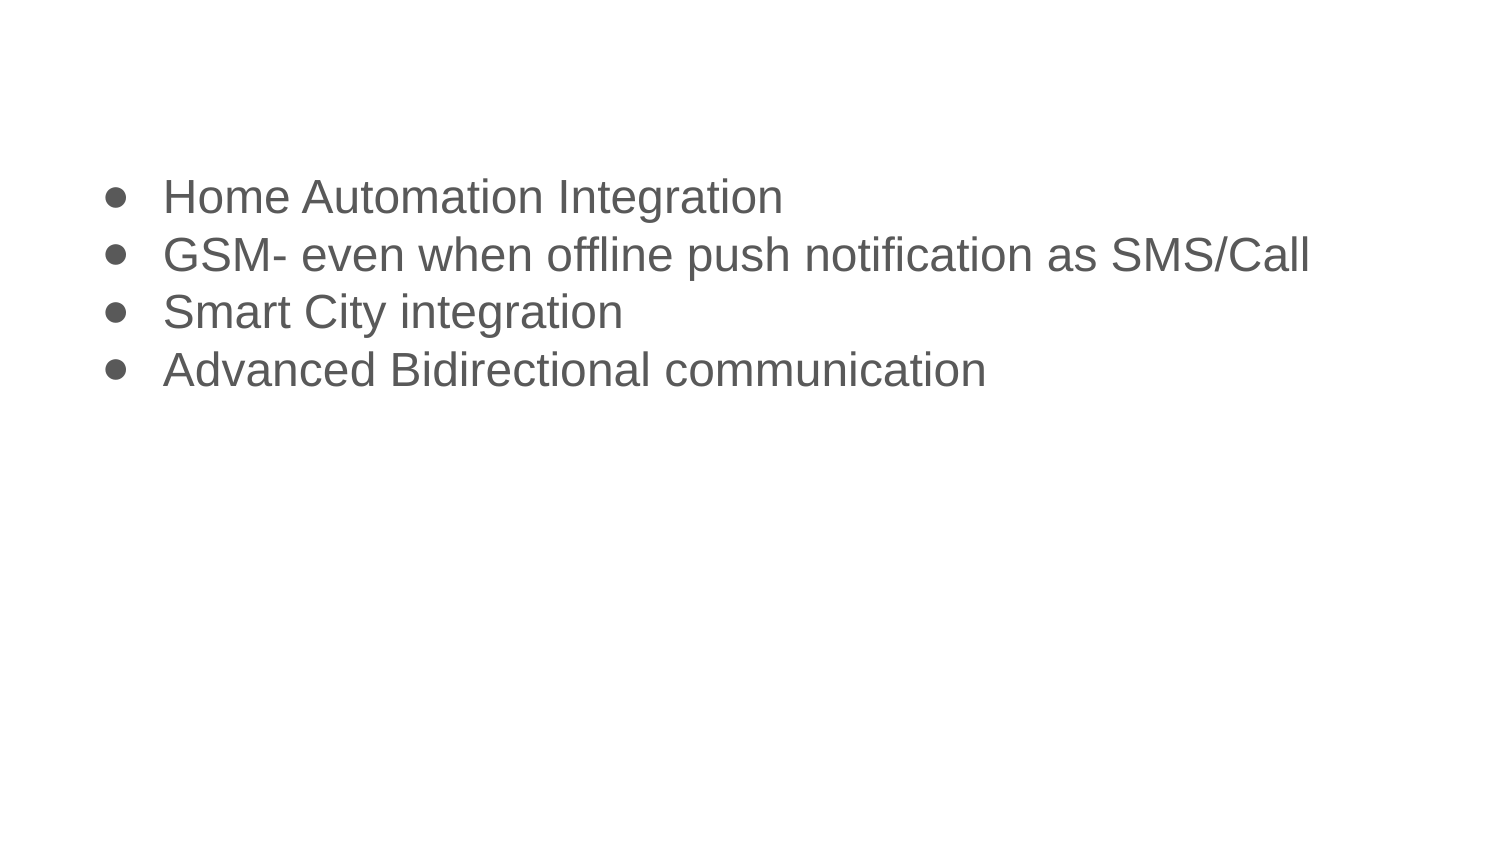

Home Automation Integration
GSM- even when offline push notification as SMS/Call
Smart City integration
Advanced Bidirectional communication